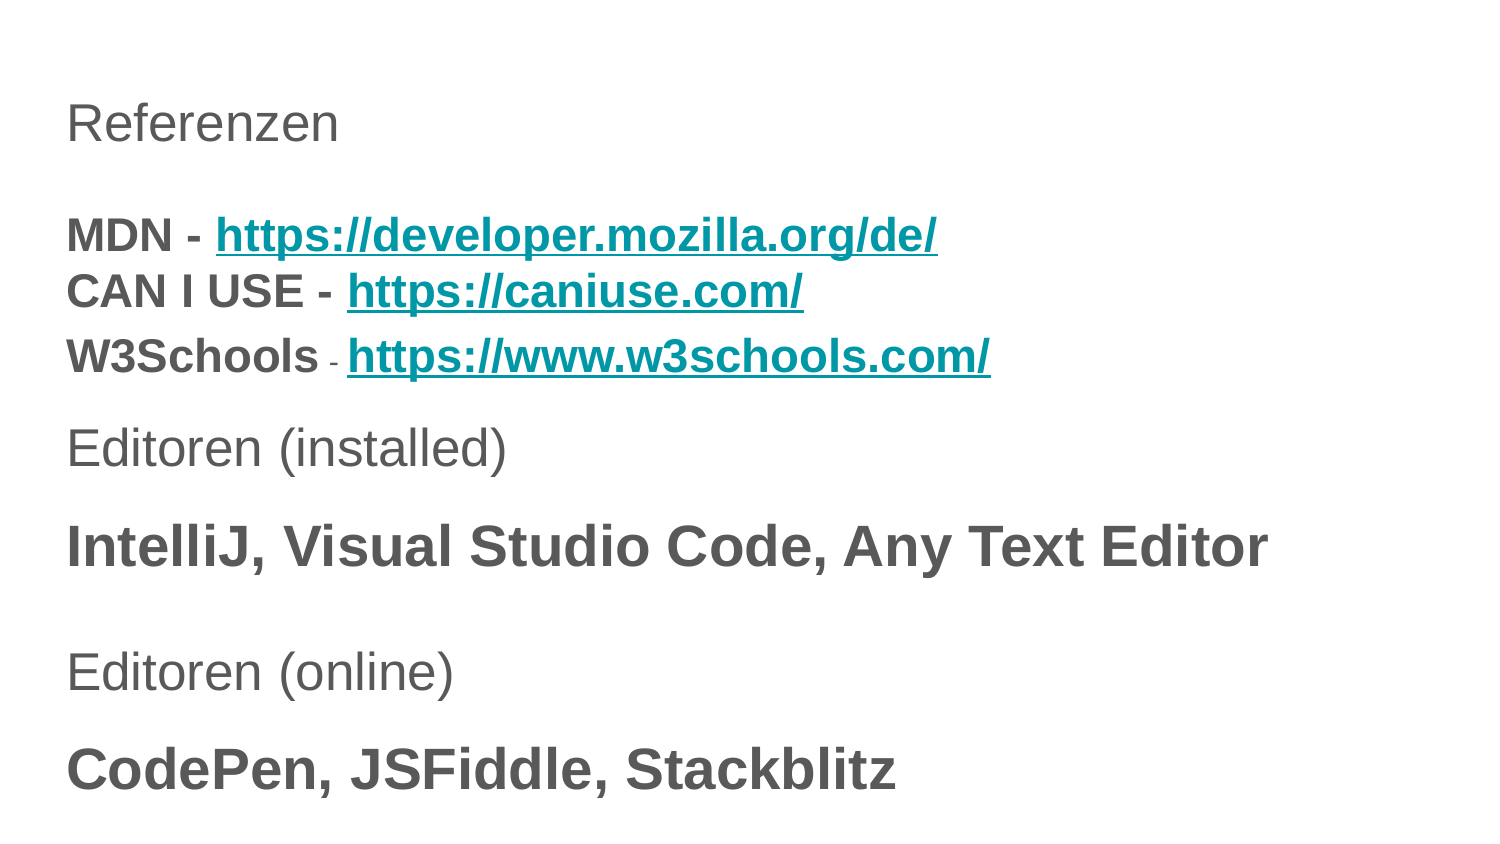

# Referenzen
MDN - https://developer.mozilla.org/de/
CAN I USE - https://caniuse.com/
W3Schools - https://www.w3schools.com/
Editoren (installed)
IntelliJ, Visual Studio Code, Any Text Editor

Editoren (online)
CodePen, JSFiddle, Stackblitz